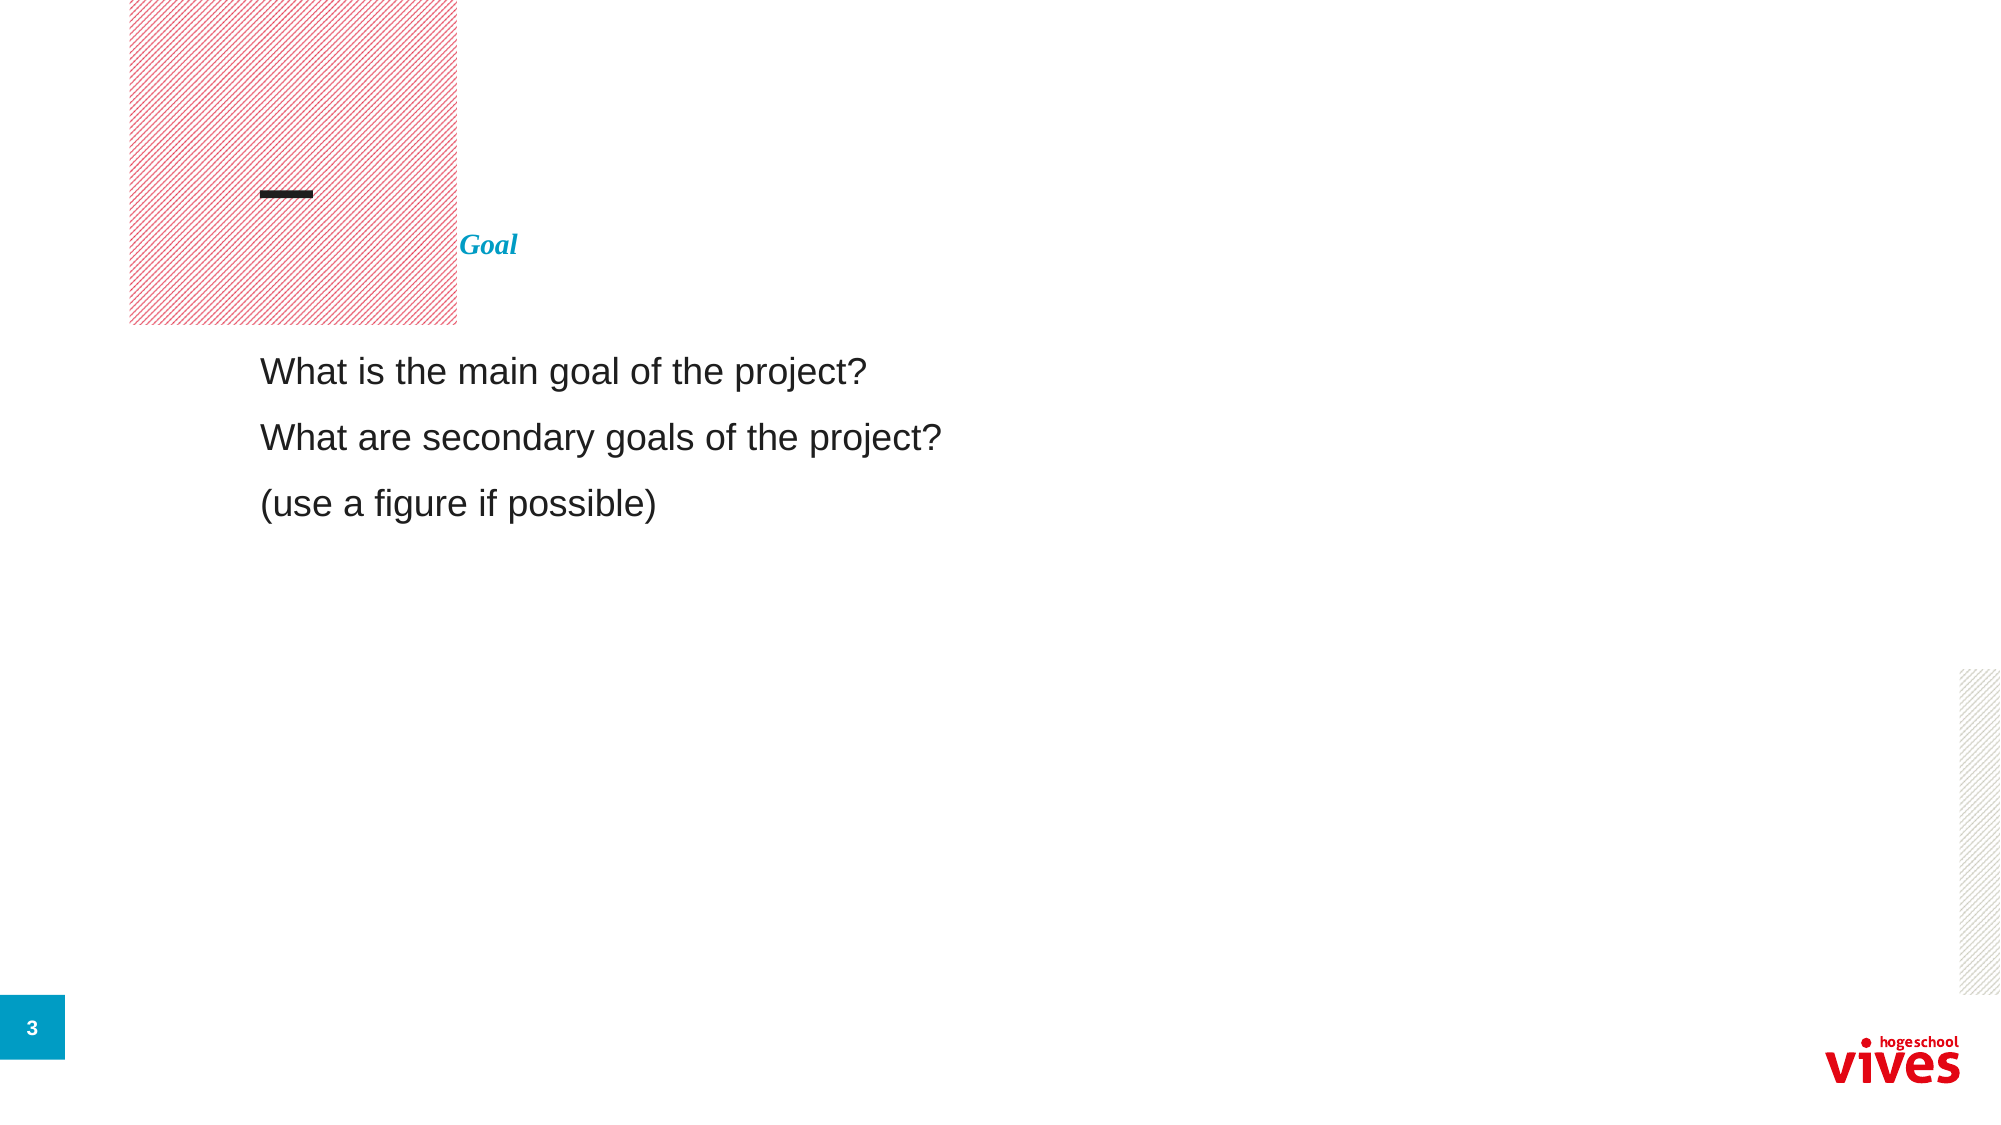

#
Goal
What is the main goal of the project?
What are secondary goals of the project?
(use a figure if possible)